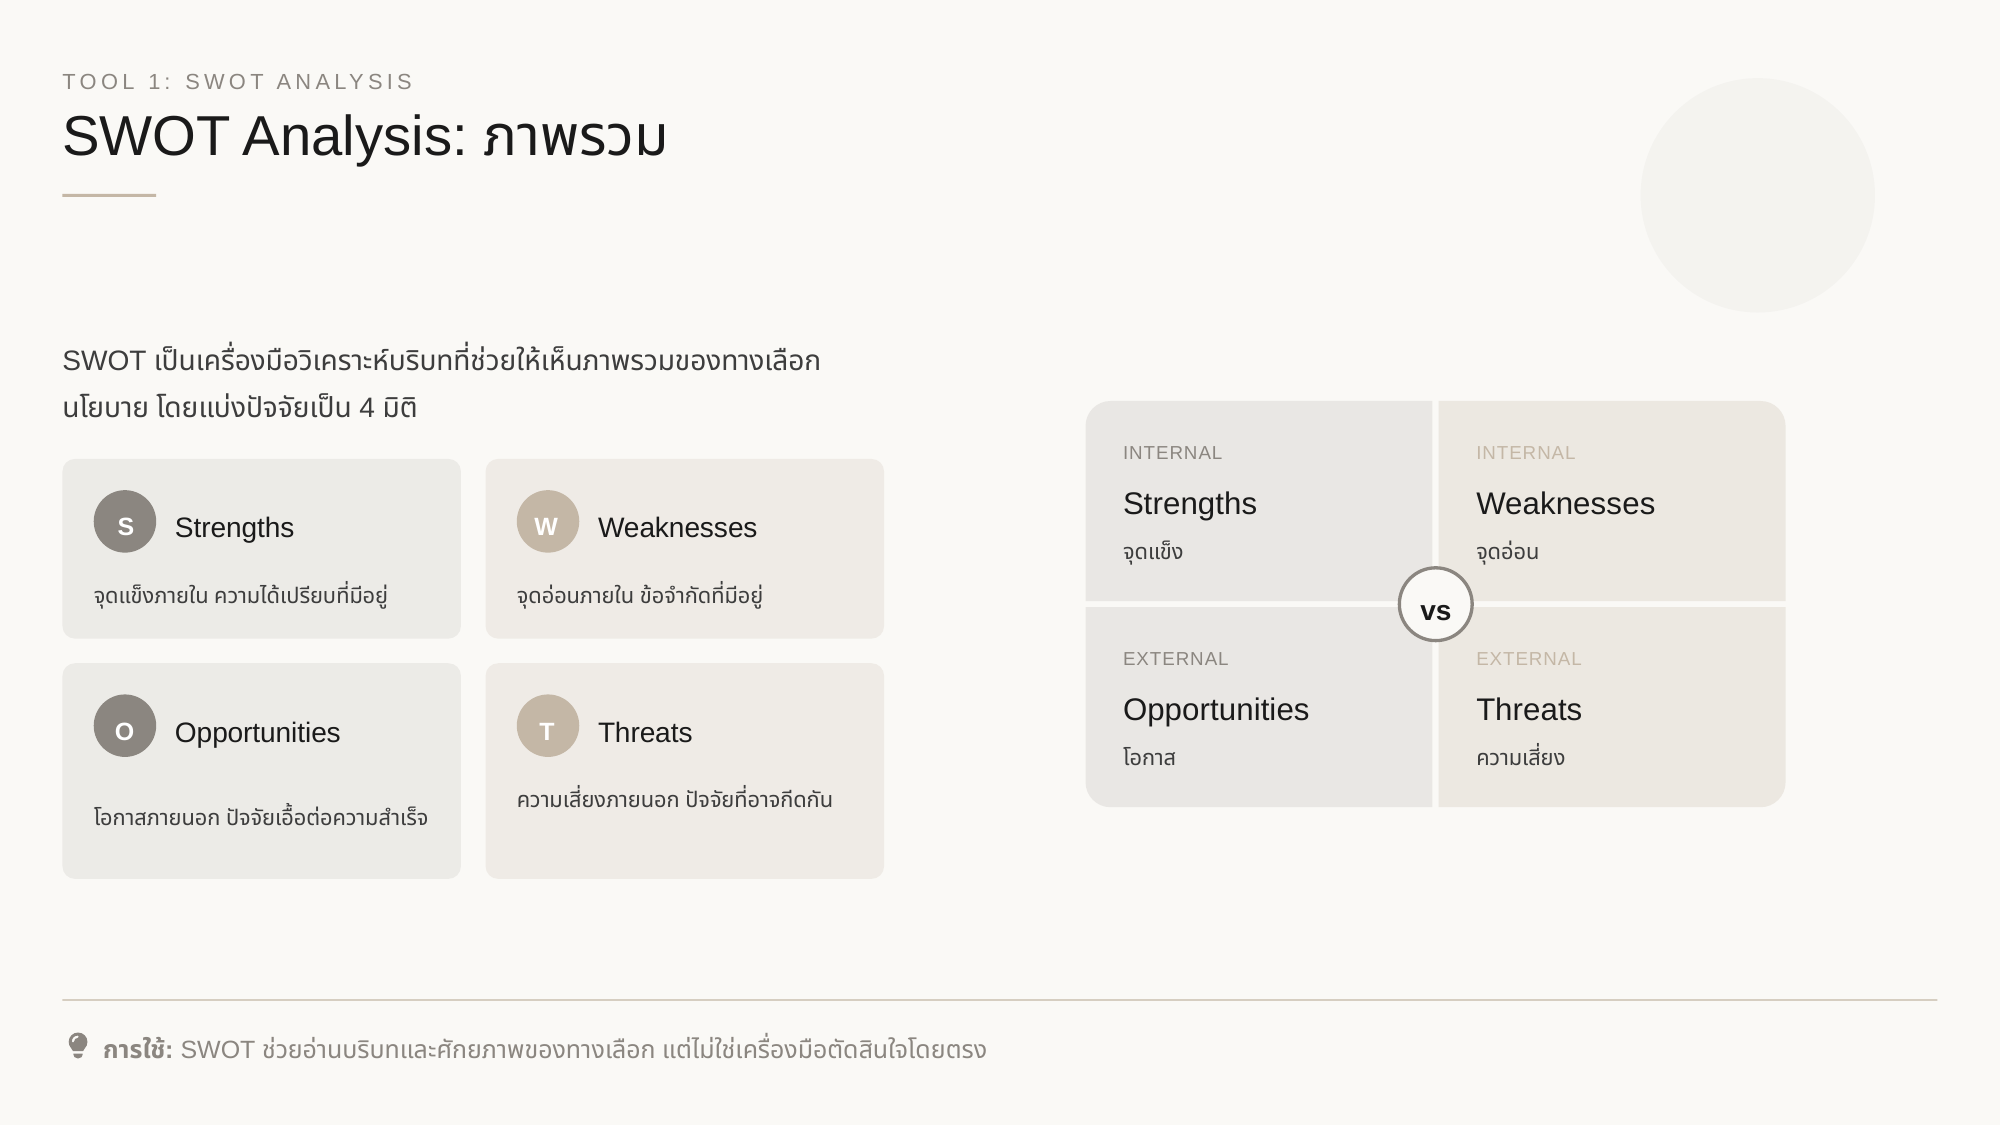

TOOL 1: SWOT ANALYSIS

SWOT Analysis: ภาพรวม

SWOT เป็นเครื่องมือวิเคราะห์บริบทที่ช่วยให้เห็นภาพรวมของทางเลือกนโยบาย โดยแบ่งปัจจัยเป็น 4 มิติ

INTERNAL
INTERNAL

Strengths
Weaknesses

Strengths
Weaknesses
S
W
จุดแข็ง
จุดอ่อน

จุดแข็งภายใน ความได้เปรียบที่มีอยู่
จุดอ่อนภายใน ข้อจำกัดที่มีอยู่
vs

EXTERNAL
EXTERNAL

Opportunities
Threats

Opportunities
Threats
O
T
โอกาส
ความเสี่ยง
โอกาสภายนอก ปัจจัยเอื้อต่อความสำเร็จ
ความเสี่ยงภายนอก ปัจจัยที่อาจกีดกัน

การใช้: SWOT ช่วยอ่านบริบทและศักยภาพของทางเลือก แต่ไม่ใช่เครื่องมือตัดสินใจโดยตรง